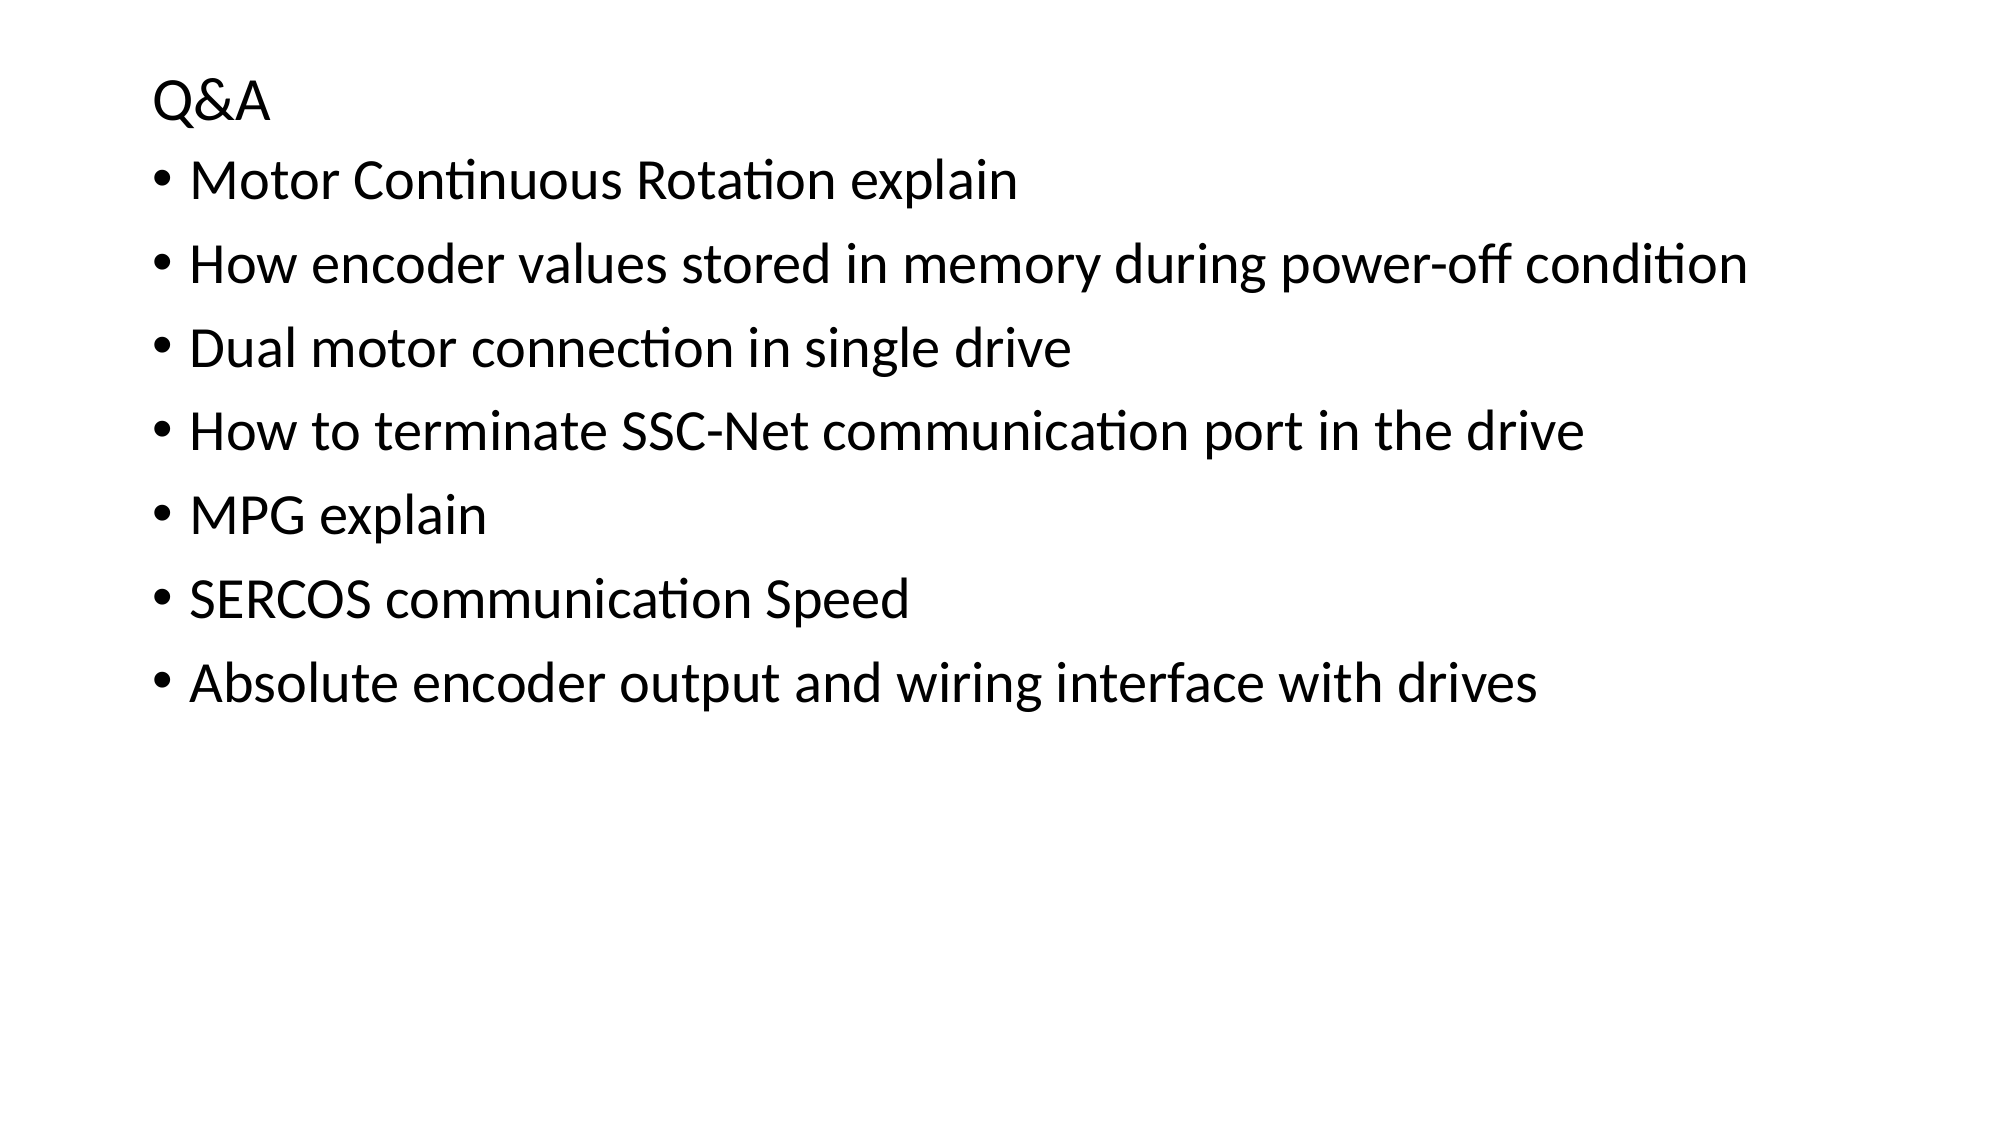

# Q&A
Motor Continuous Rotation explain
How encoder values stored in memory during power-off condition
Dual motor connection in single drive
How to terminate SSC-Net communication port in the drive
MPG explain
SERCOS communication Speed
Absolute encoder output and wiring interface with drives